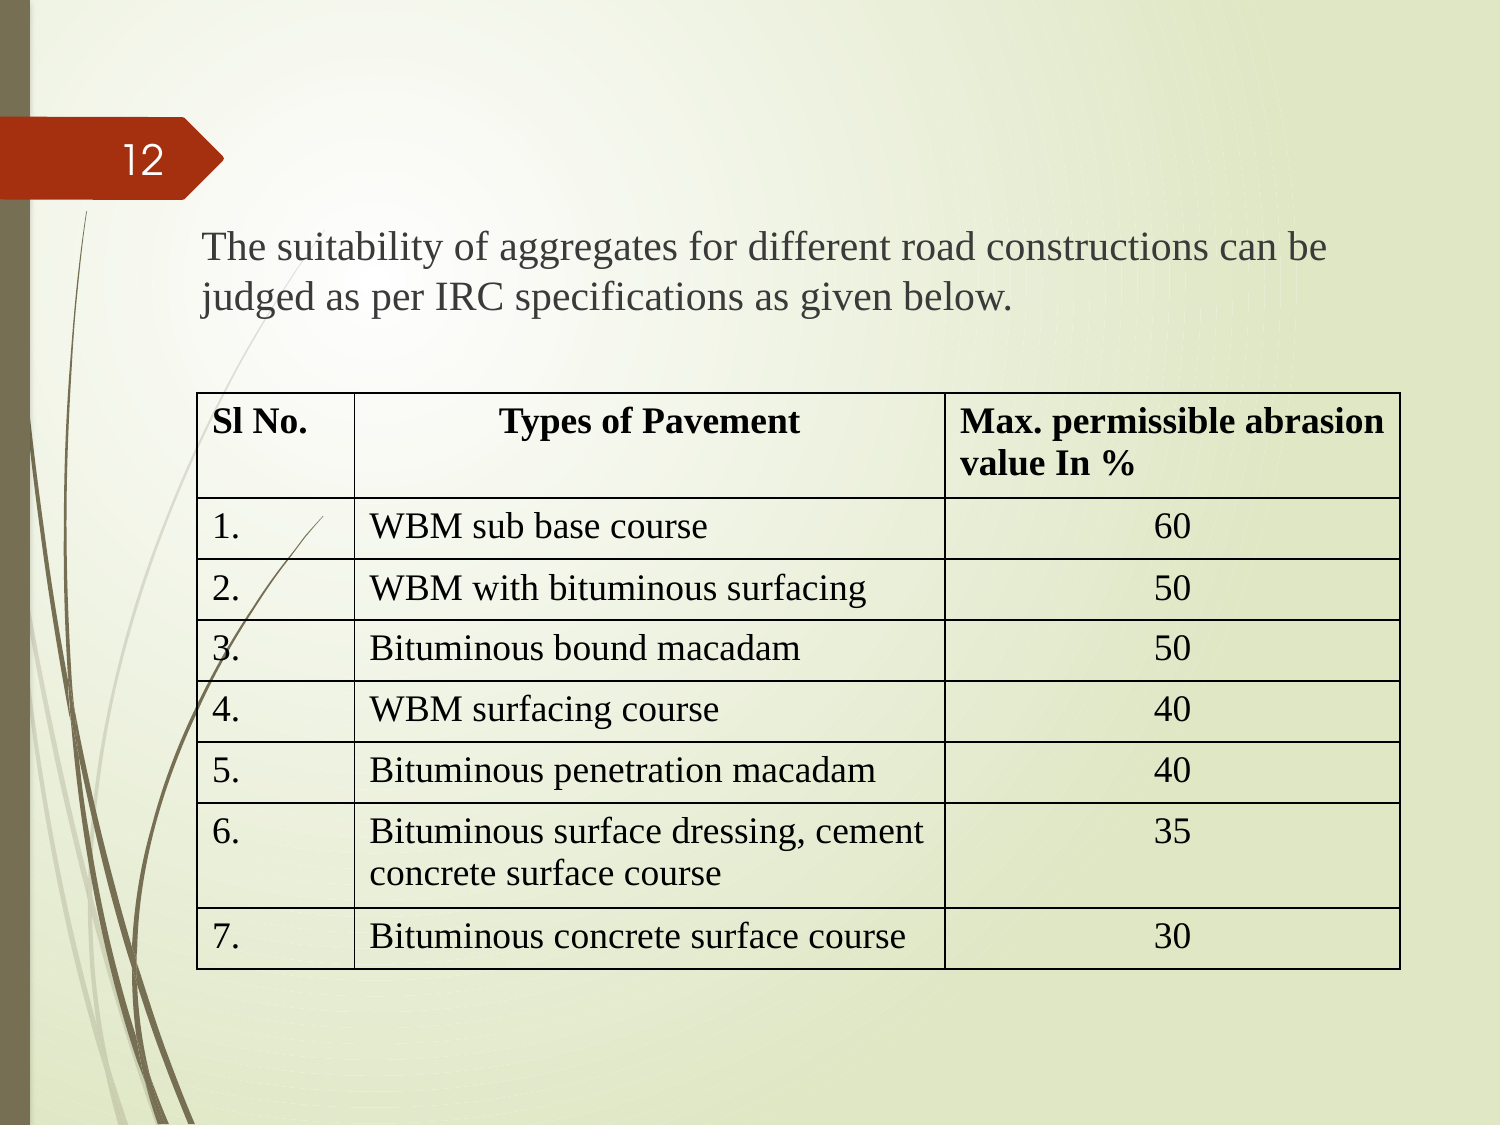

#
12
The suitability of aggregates for different road constructions can be judged as per IRC specifications as given below.
| Sl No. | Types of Pavement | Max. permissible abrasion value In % |
| --- | --- | --- |
| 1. | WBM sub base course | 60 |
| 2. | WBM with bituminous surfacing | 50 |
| 3. | Bituminous bound macadam | 50 |
| 4. | WBM surfacing course | 40 |
| 5. | Bituminous penetration macadam | 40 |
| 6. | Bituminous surface dressing, cement concrete surface course | 35 |
| 7. | Bituminous concrete surface course | 30 |